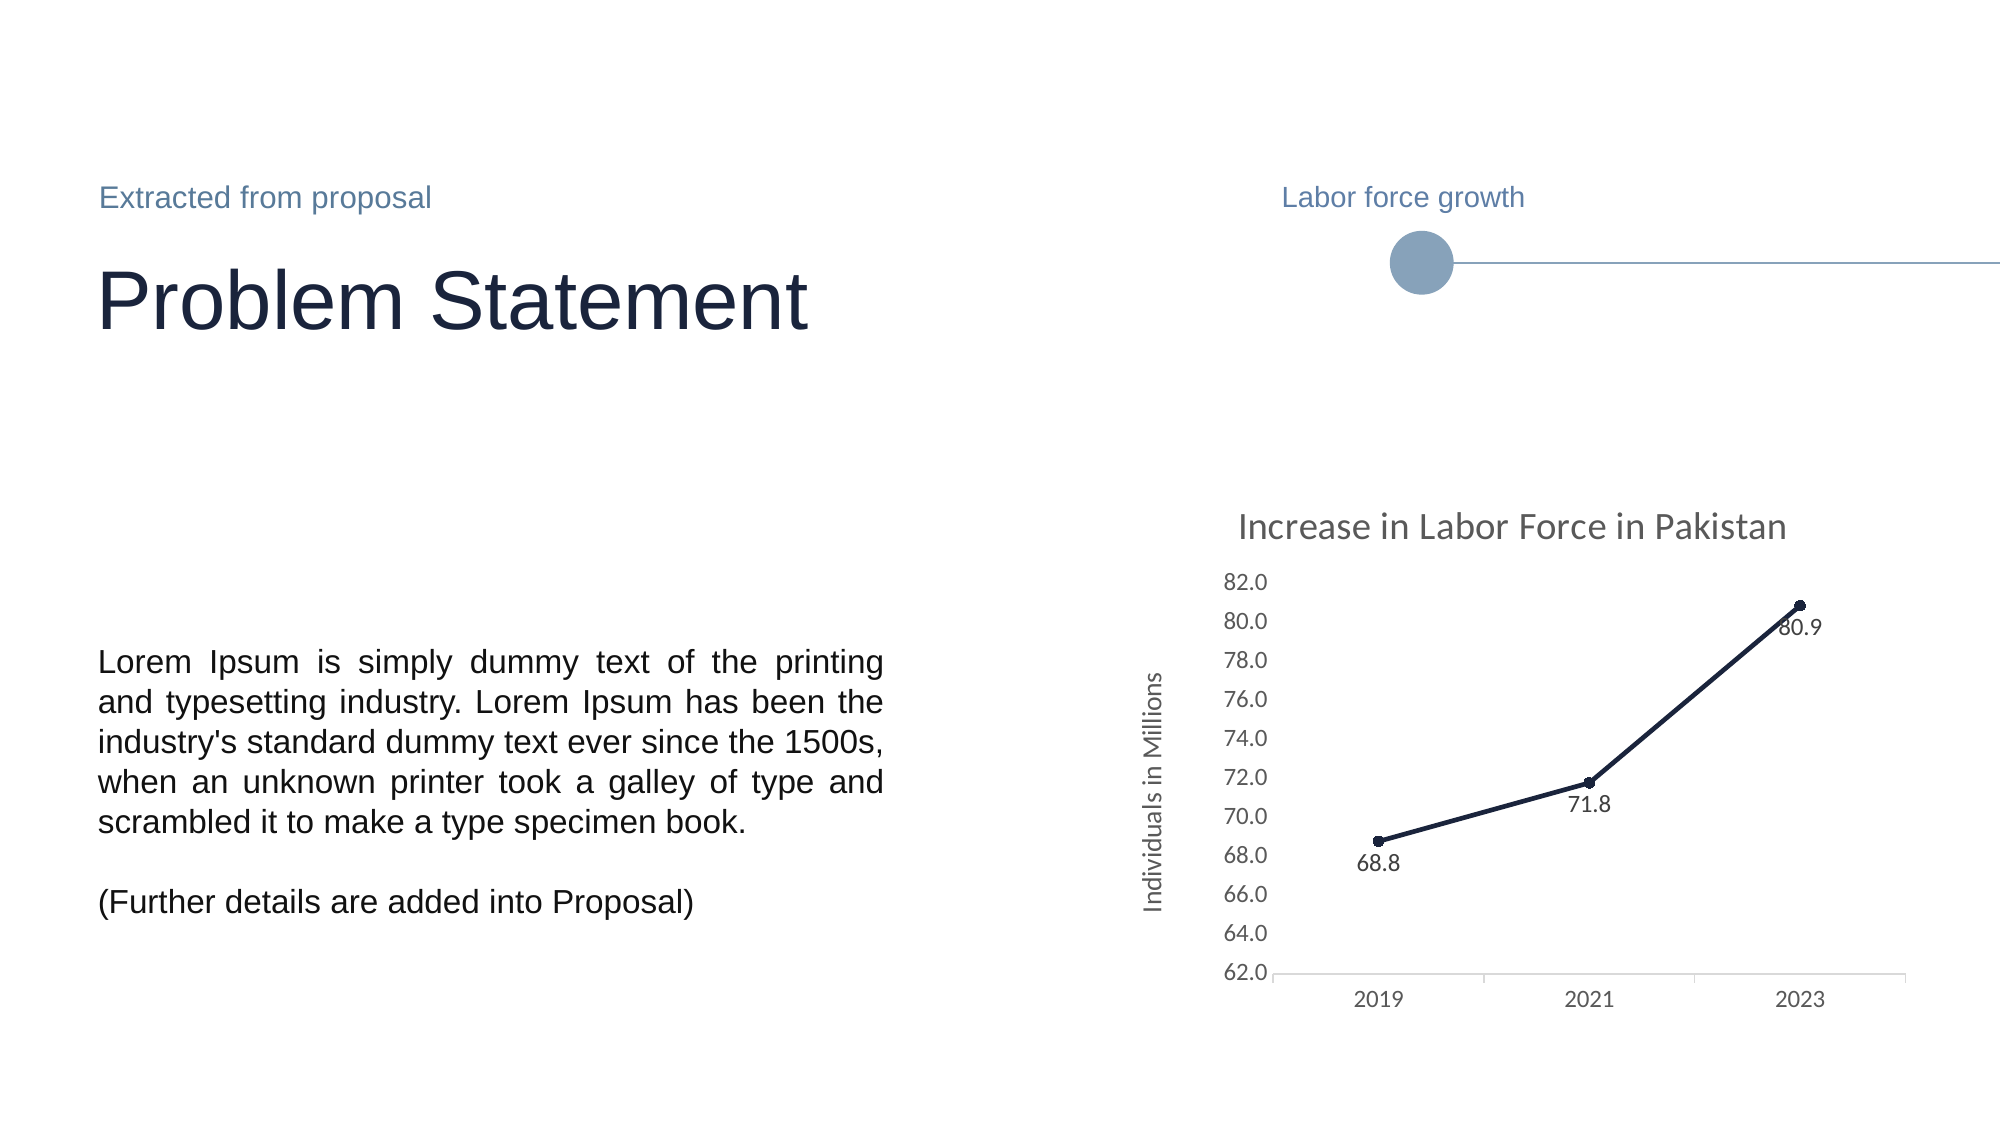

Extracted from proposal
Labor force growth
Problem Statement

### Chart: Increase in Labor Force in Pakistan

| Category | Labor Force |
|---|---|
| 2019 | 68.8 |
| 2021 | 71.8 |
| 2023 | 80.9 |
Lorem Ipsum is simply dummy text of the printing and typesetting industry. Lorem Ipsum has been the industry's standard dummy text ever since the 1500s, when an unknown printer took a galley of type and scrambled it to make a type specimen book.

(Further details are added into Proposal)